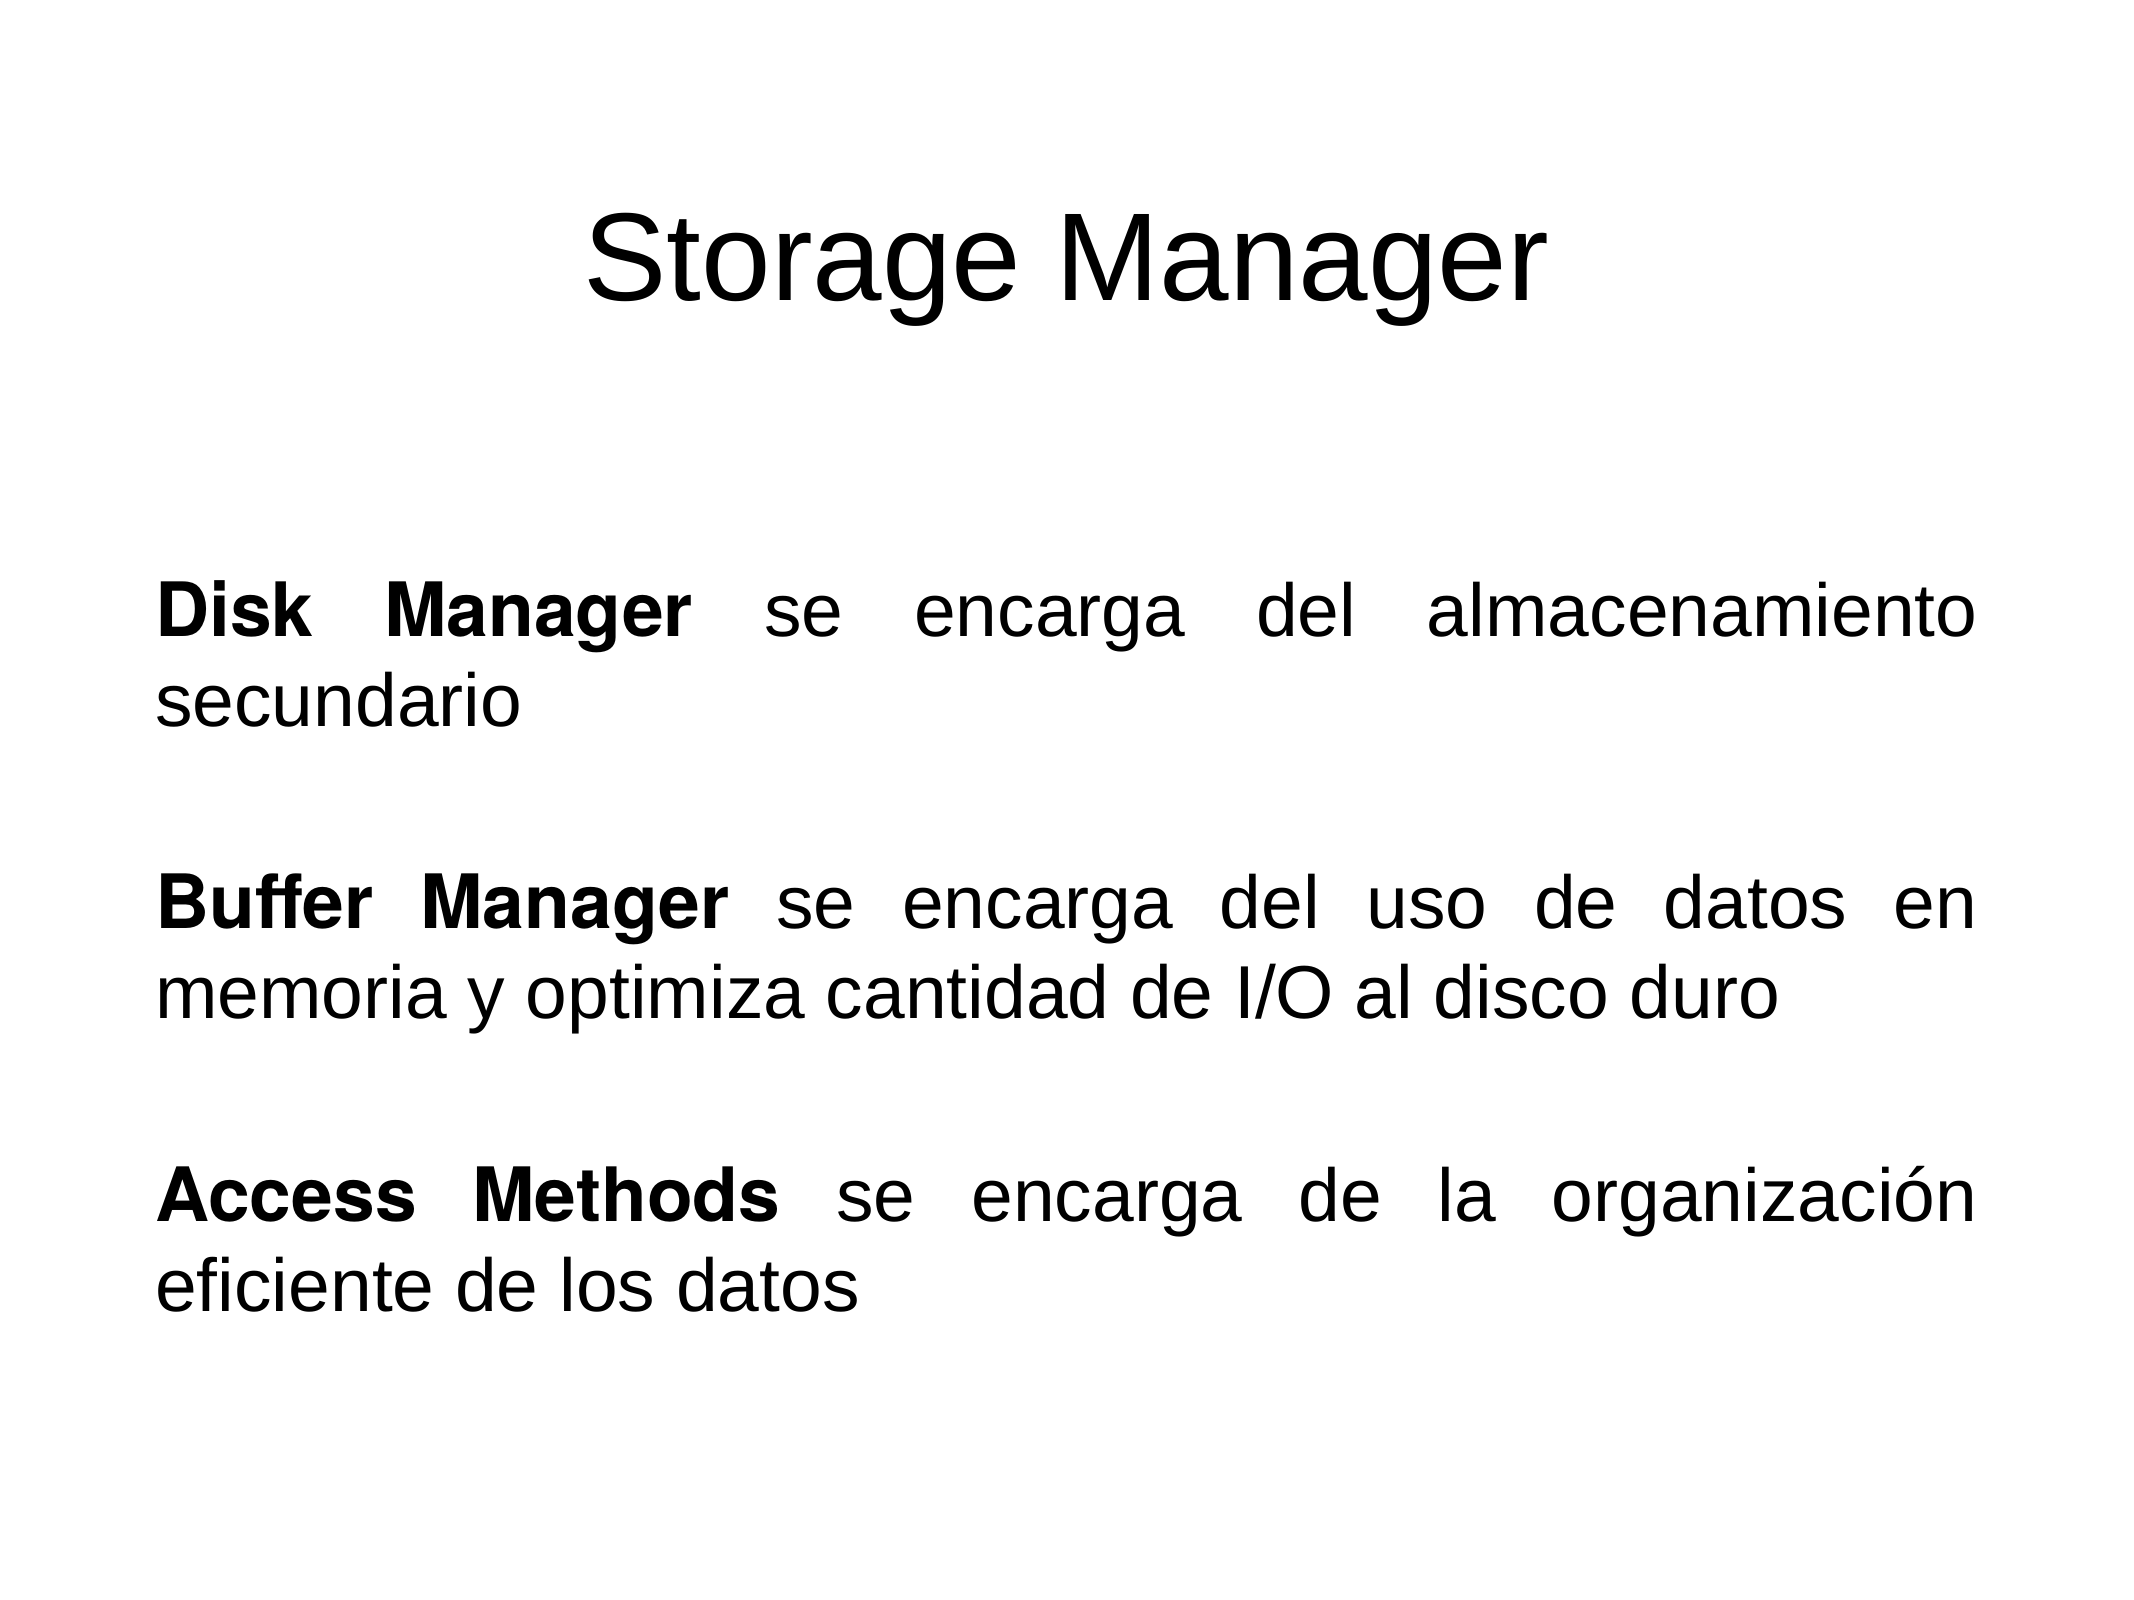

Storage Manager
Disk Manager se encarga del almacenamiento secundario
Buffer Manager se encarga del uso de datos en memoria y optimiza cantidad de I/O al disco duro
Access Methods se encarga de la organización eficiente de los datos